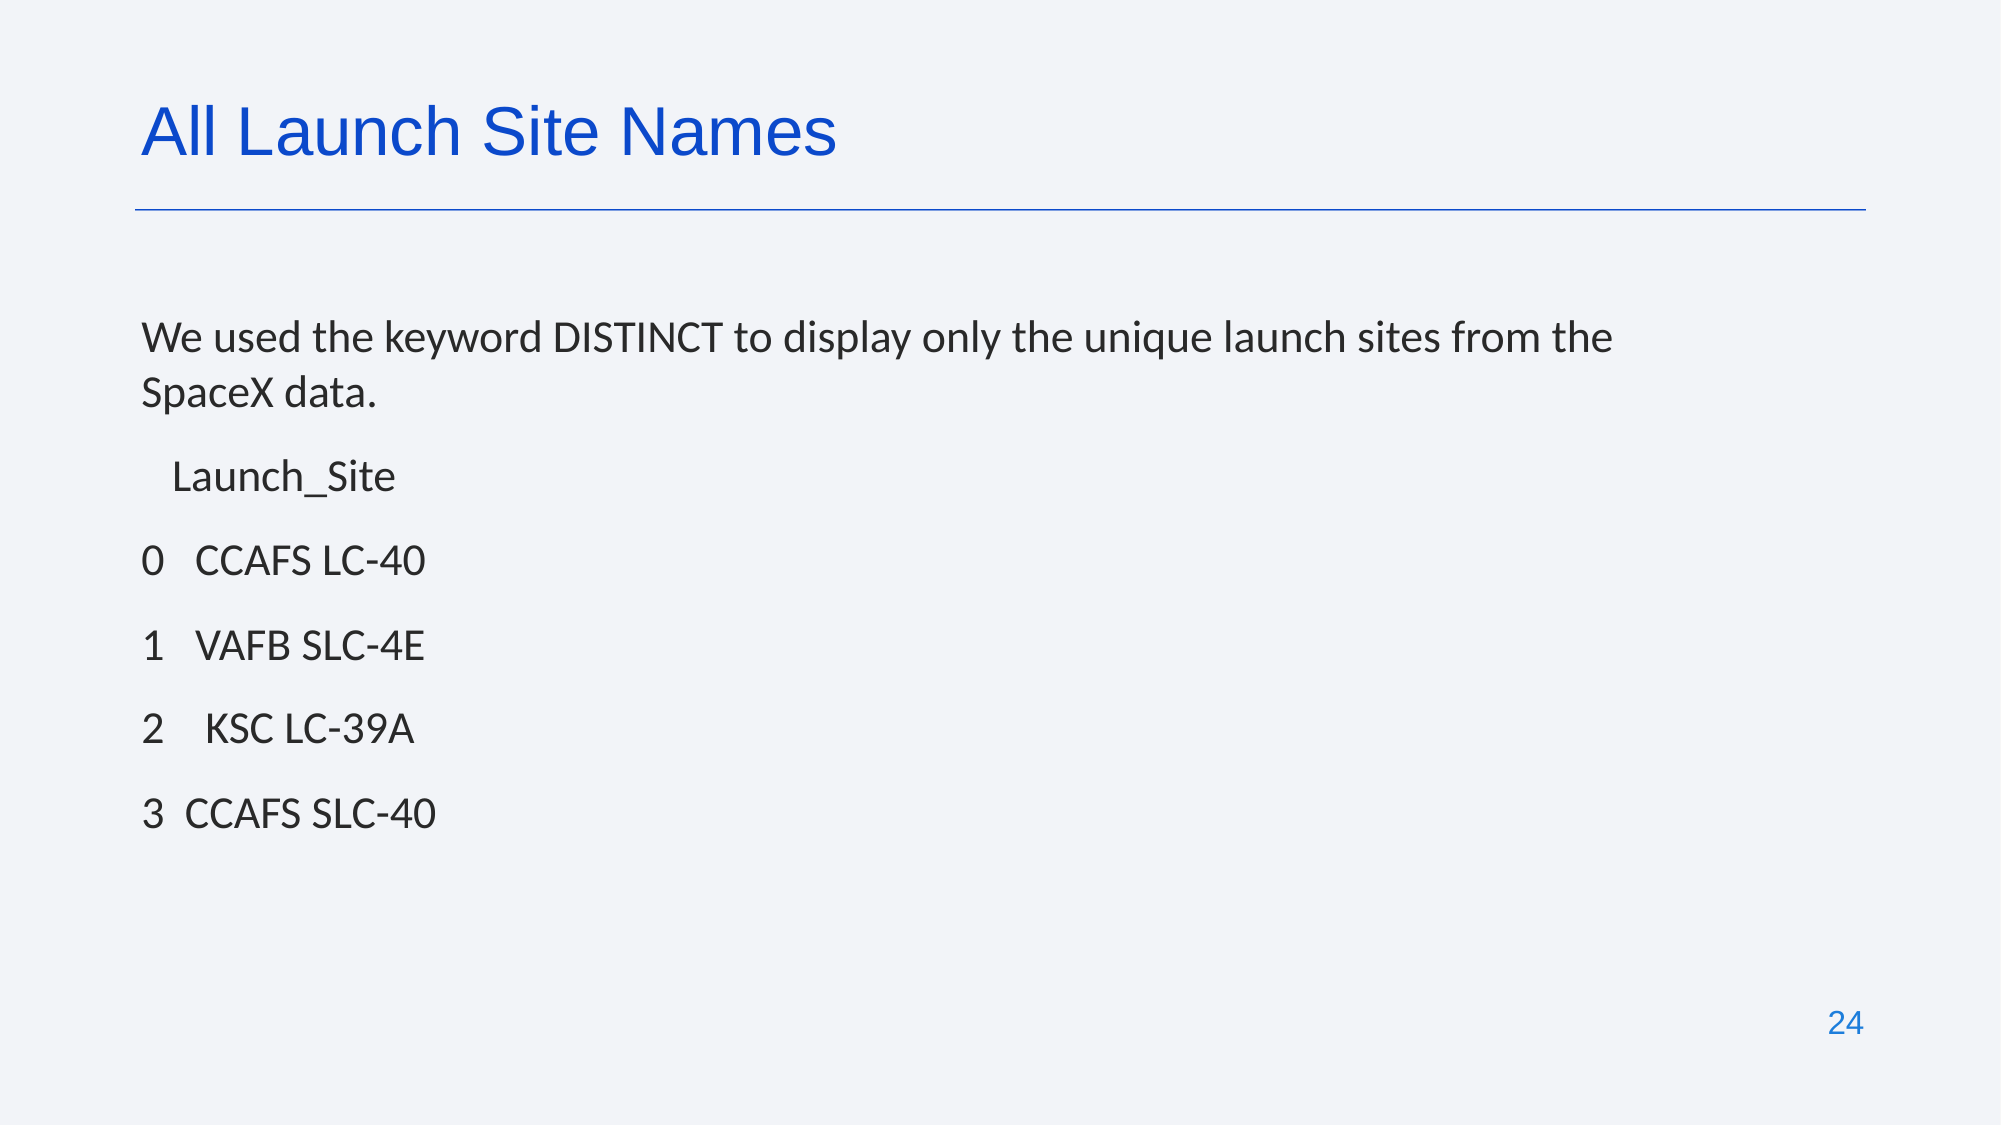

All Launch Site Names
We used the keyword DISTINCT to display only the unique launch sites from the SpaceX data.
   Launch_Site
0   CCAFS LC-40
1   VAFB SLC-4E
2    KSC LC-39A
3  CCAFS SLC-40
24